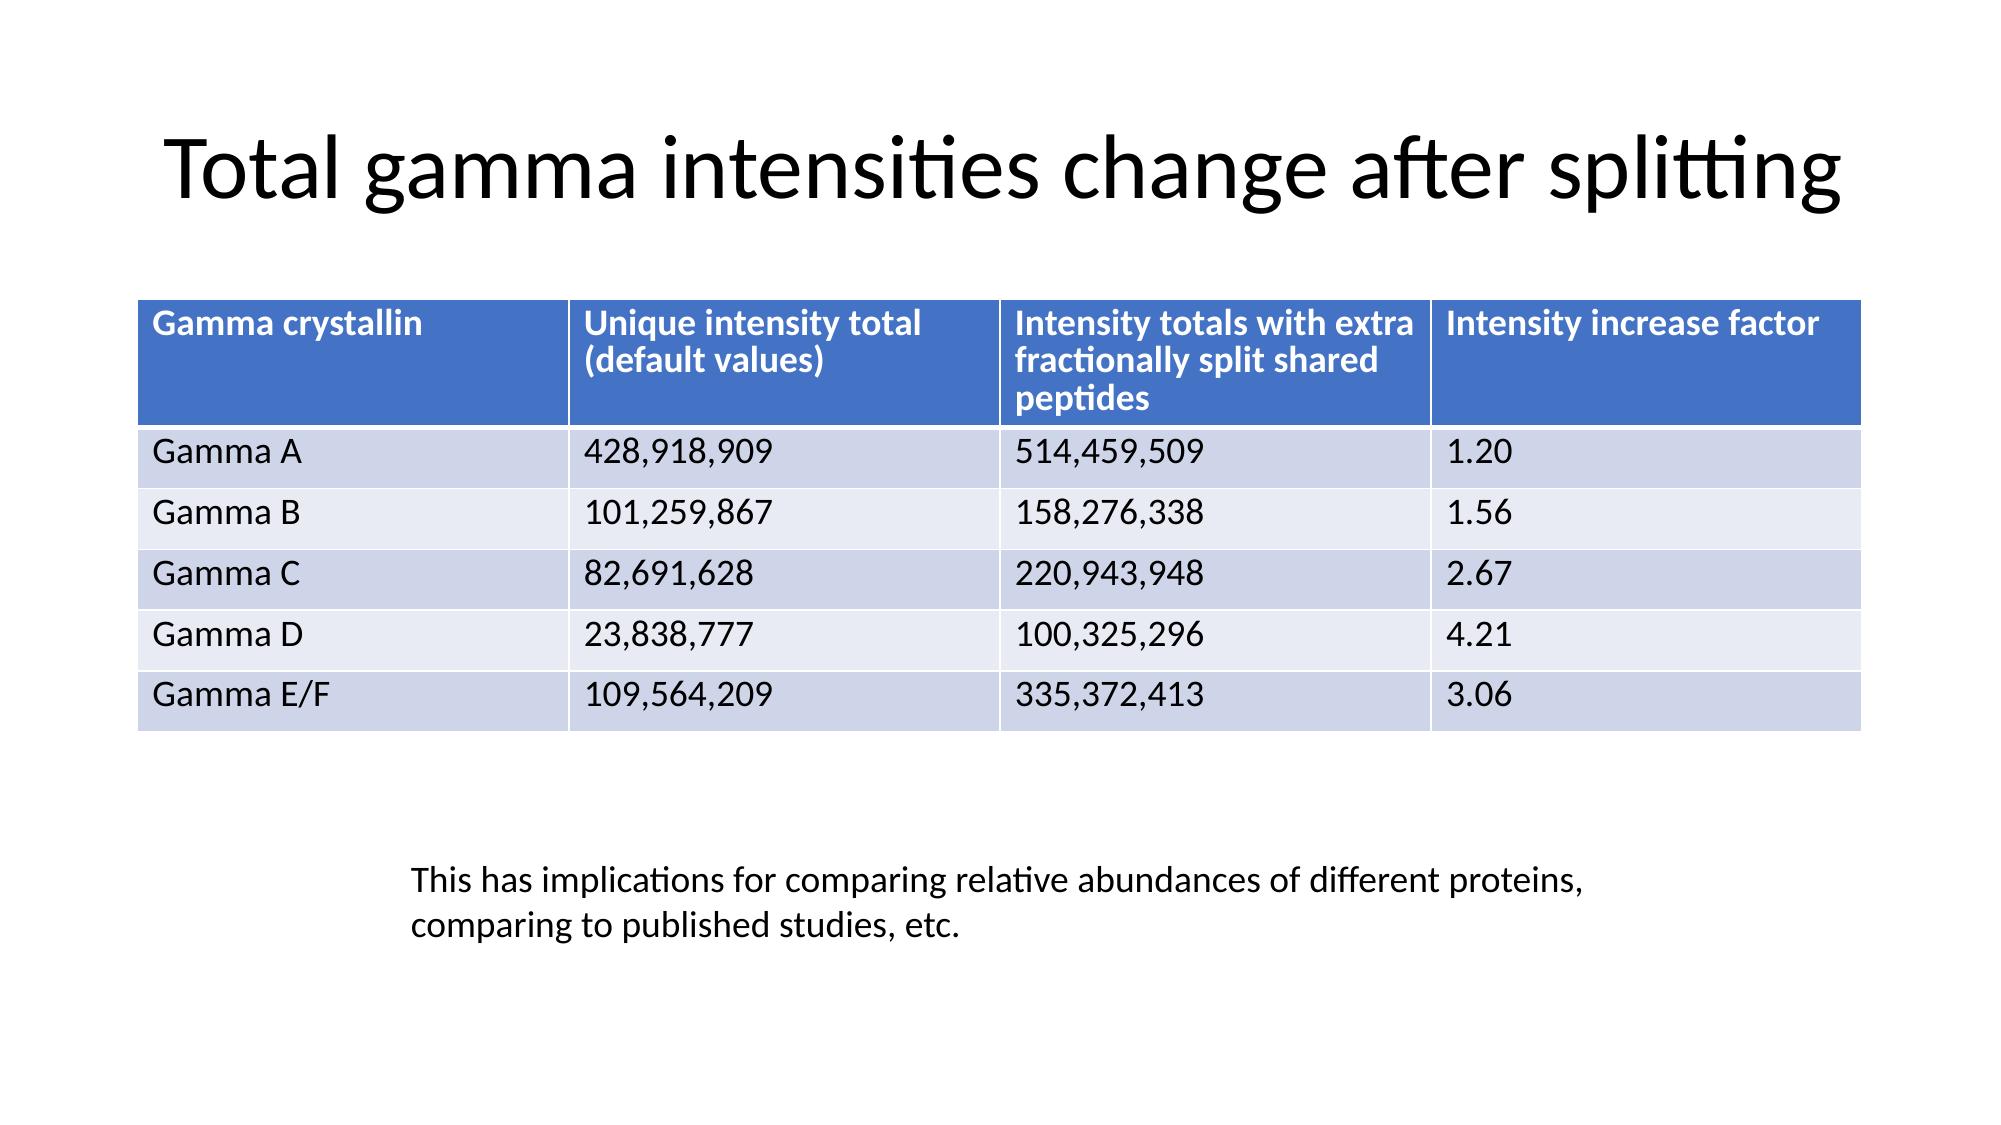

# Total gamma intensities change after splitting
| Gamma crystallin | Unique intensity total (default values) | Intensity totals with extra fractionally split shared peptides | Intensity increase factor |
| --- | --- | --- | --- |
| Gamma A | 428,918,909 | 514,459,509 | 1.20 |
| Gamma B | 101,259,867 | 158,276,338 | 1.56 |
| Gamma C | 82,691,628 | 220,943,948 | 2.67 |
| Gamma D | 23,838,777 | 100,325,296 | 4.21 |
| Gamma E/F | 109,564,209 | 335,372,413 | 3.06 |
This has implications for comparing relative abundances of different proteins,
comparing to published studies, etc.